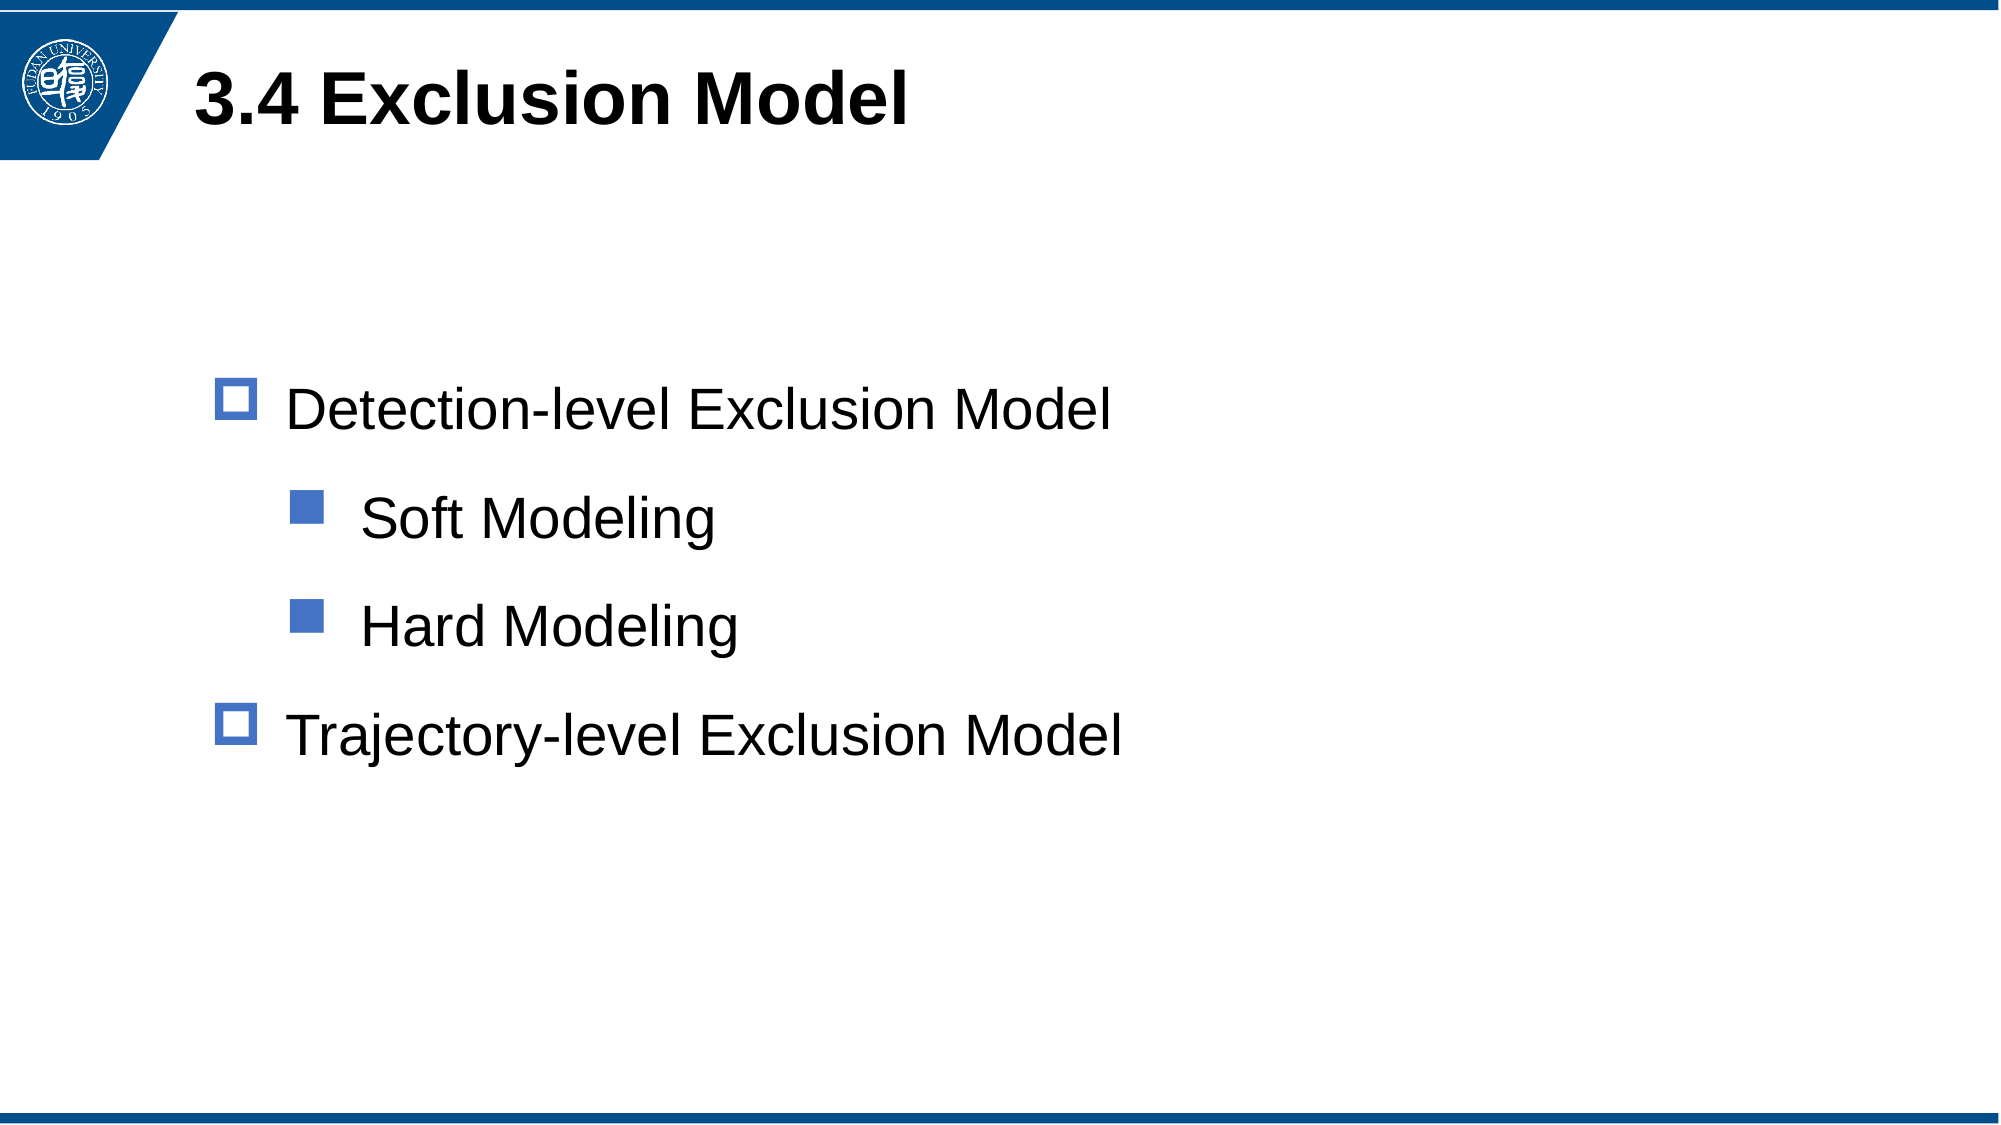

3.4 Exclusion Model
# Detection-level Exclusion Model
Soft Modeling
Hard Modeling
Trajectory-level Exclusion Model